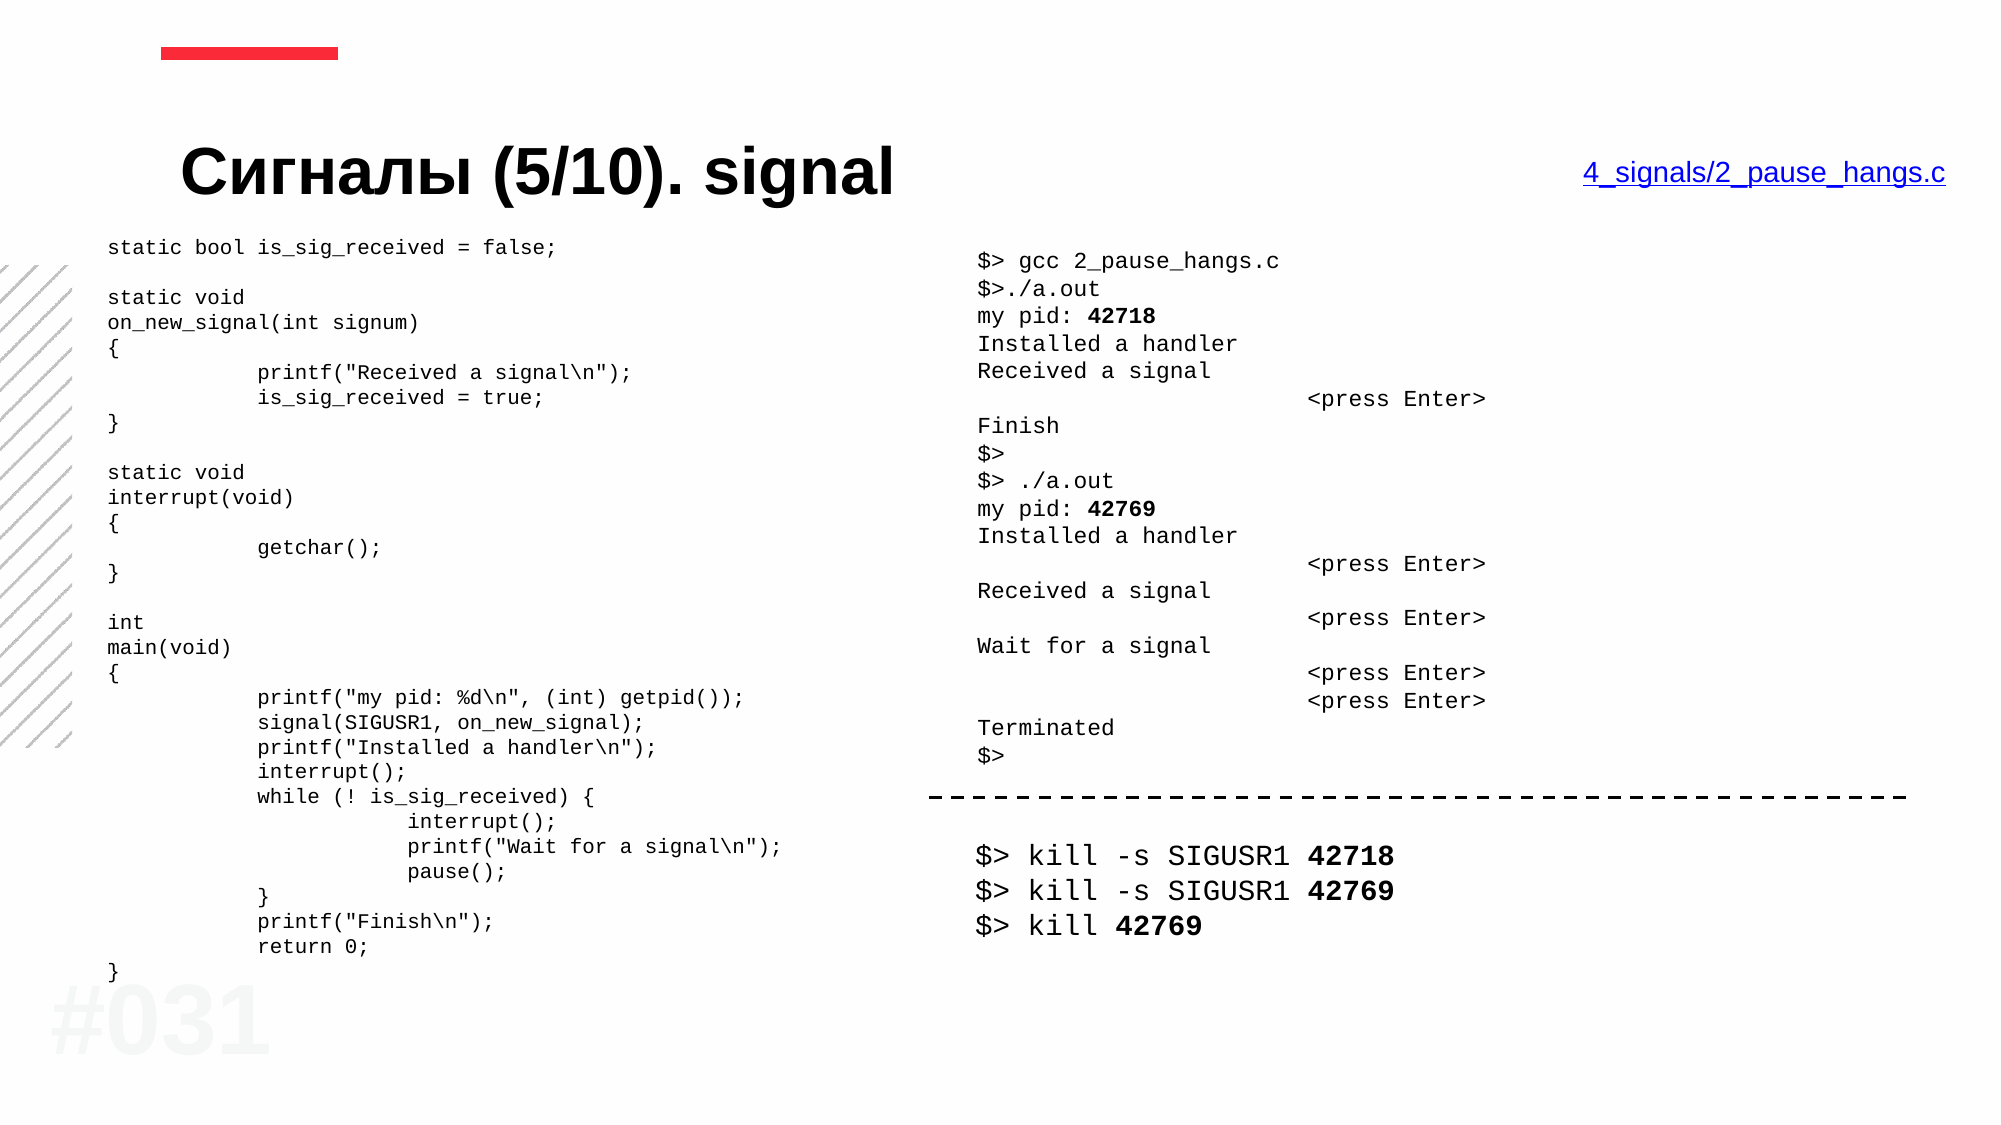

Сигналы (5/10). signal
4_signals/2_pause_hangs.c
static bool is_sig_received = false;

static void
on_new_signal(int signum)
{
	printf("Received a signal\n");
	is_sig_received = true;
}

static void
interrupt(void)
{
	getchar();
}

int
main(void)
{
        	printf("my pid: %d\n", (int) getpid());
	signal(SIGUSR1, on_new_signal);
	printf("Installed a handler\n");
	interrupt();
	while (! is_sig_received) {
		interrupt();
		printf("Wait for a signal\n");
		pause();
	}
	printf("Finish\n");
	return 0;
}
$> gcc 2_pause_hangs.c
$>./a.out
my pid: 42718
Installed a handler
Received a signal
                        <press Enter>
Finish
$>
$> ./a.out
my pid: 42769
Installed a handler
                        <press Enter>
Received a signal
                        <press Enter>
Wait for a signal
                        <press Enter>
                        <press Enter>
Terminated
$>
$> kill -s SIGUSR1 42718
$> kill -s SIGUSR1 42769
$> kill 42769
#031